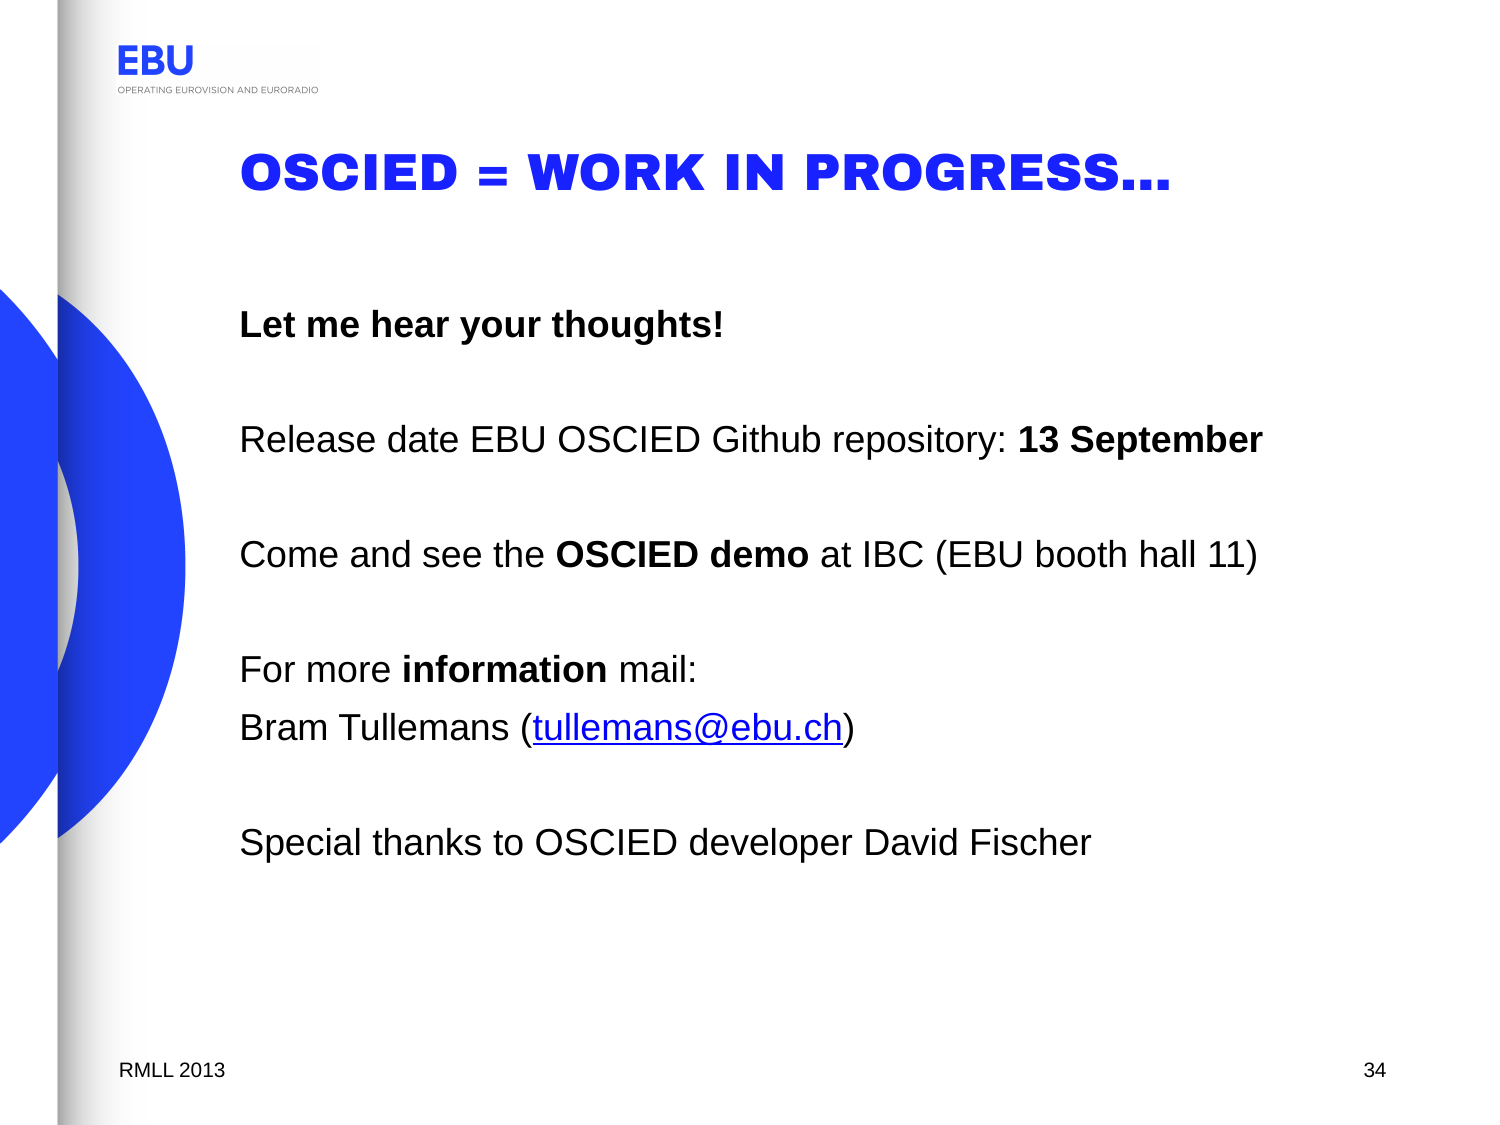

# OSCIED = Work in progress…
Let me hear your thoughts!

Release date EBU OSCIED Github repository: 13 September

Come and see the OSCIED demo at IBC (EBU booth hall 11)

For more information mail:
Bram Tullemans (tullemans@ebu.ch)

Special thanks to OSCIED developer David Fischer

RMLL 2013
34